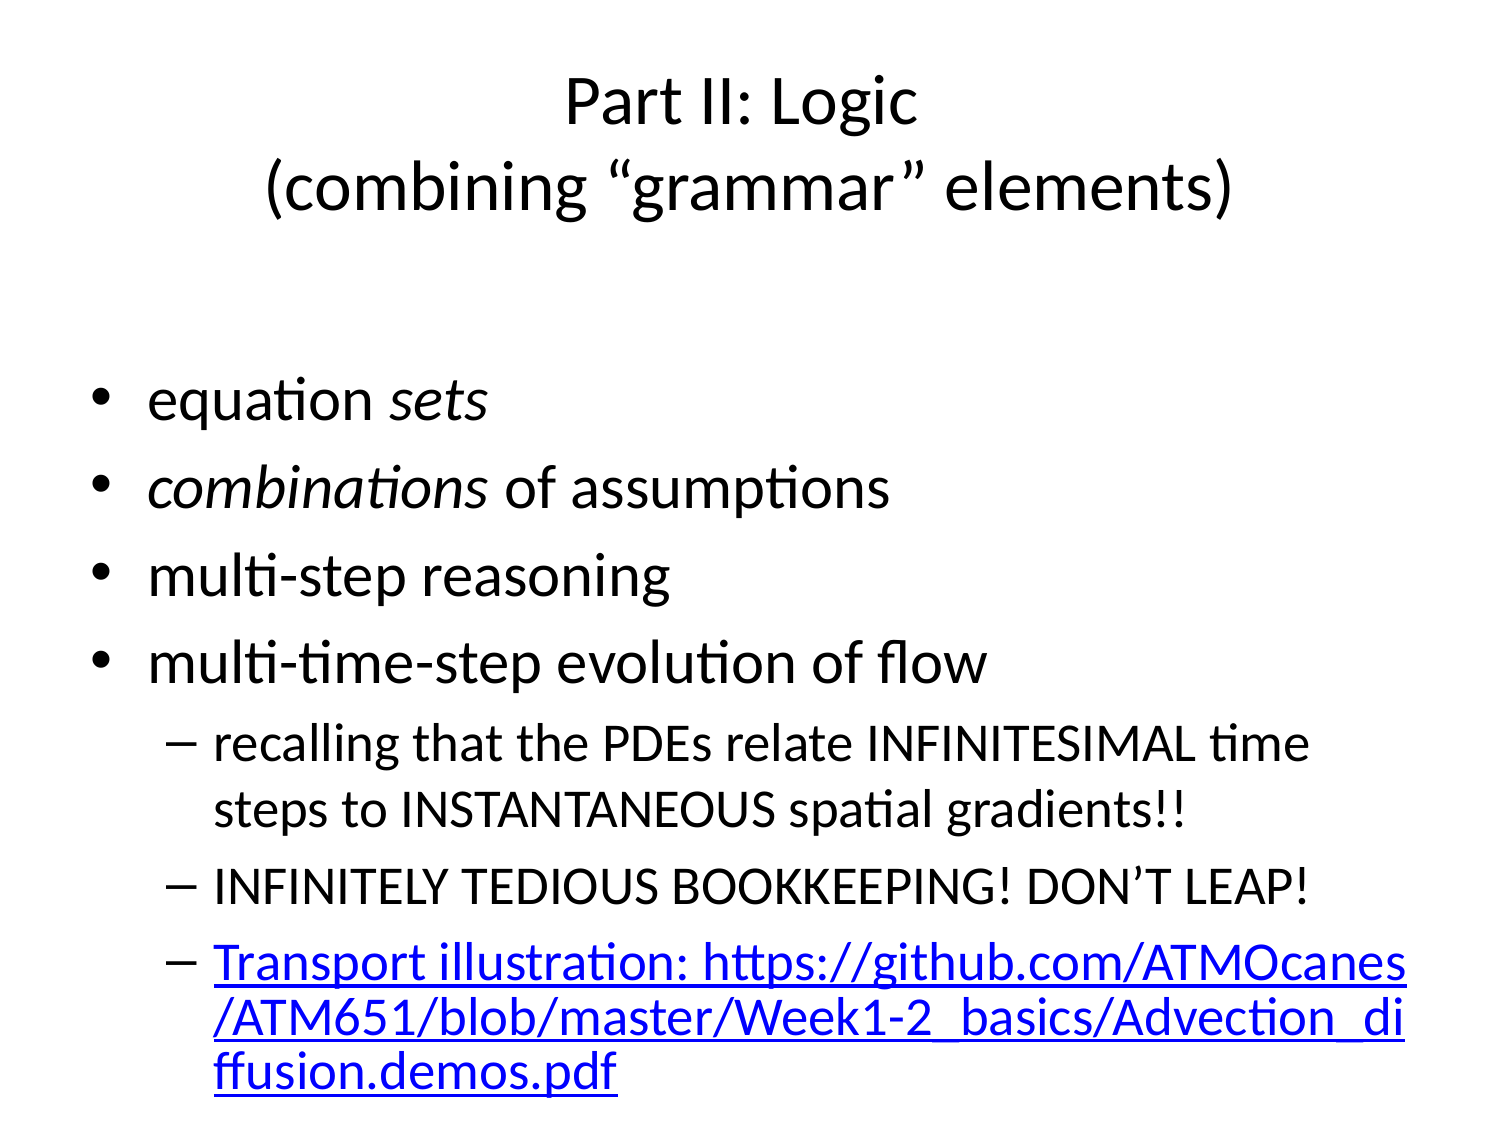

# Part II: Logic (combining “grammar” elements)

equation sets
combinations of assumptions
multi-step reasoning
multi-time-step evolution of flow
recalling that the PDEs relate INFINITESIMAL time steps to INSTANTANEOUS spatial gradients!!
INFINITELY TEDIOUS BOOKKEEPING! DON’T LEAP!
Transport illustration: https://github.com/ATMOcanes/ATM651/blob/master/Week1-2_basics/Advection_diffusion.demos.pdf